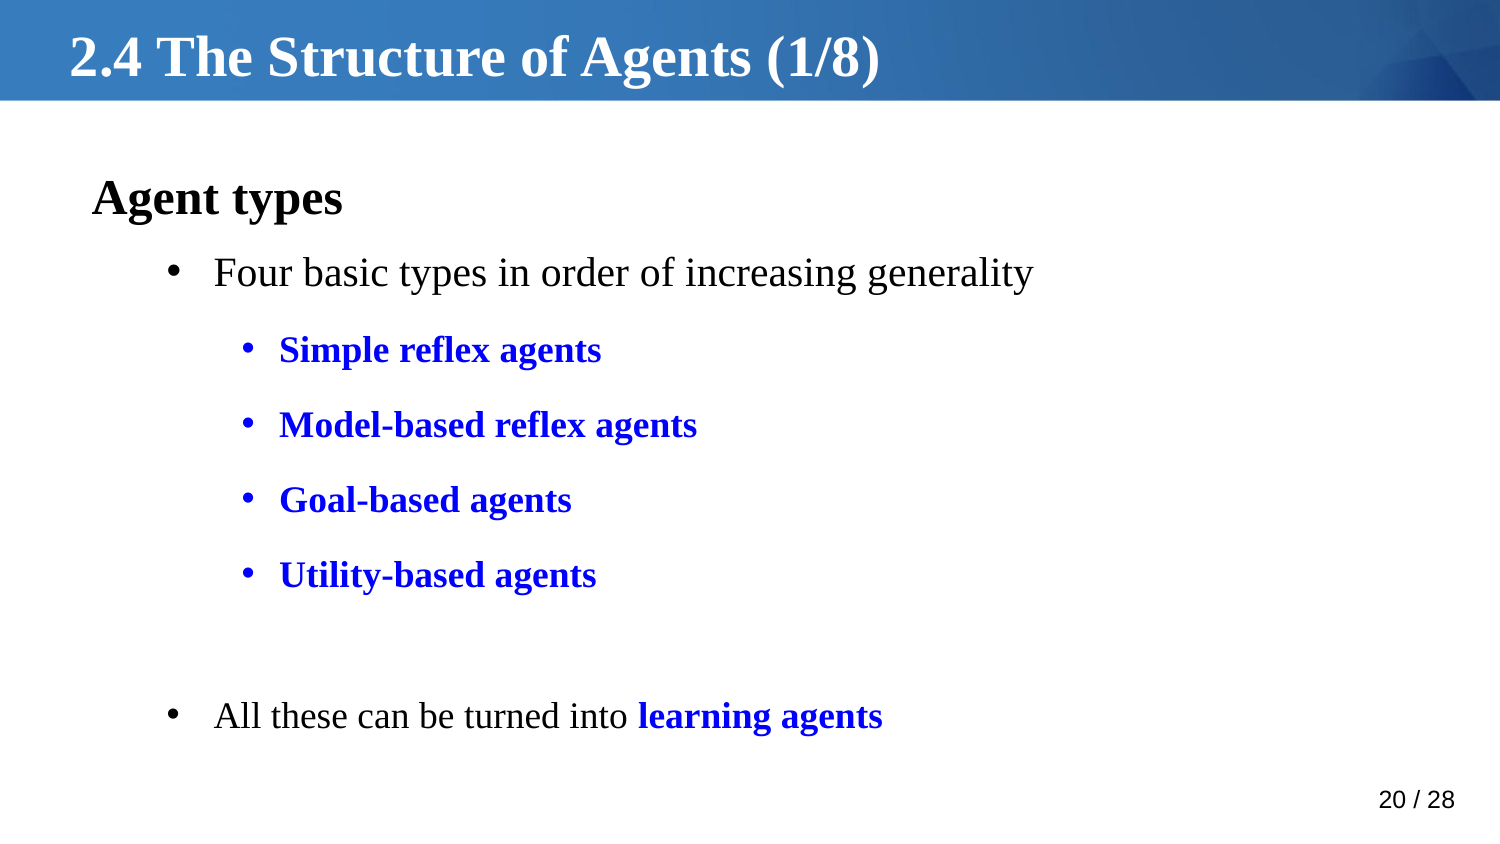

# 2.4 The Structure of Agents (1/8)
Agent types
Four basic types in order of increasing generality
Simple reflex agents
Model-based reflex agents
Goal-based agents
Utility-based agents

All these can be turned into learning agents